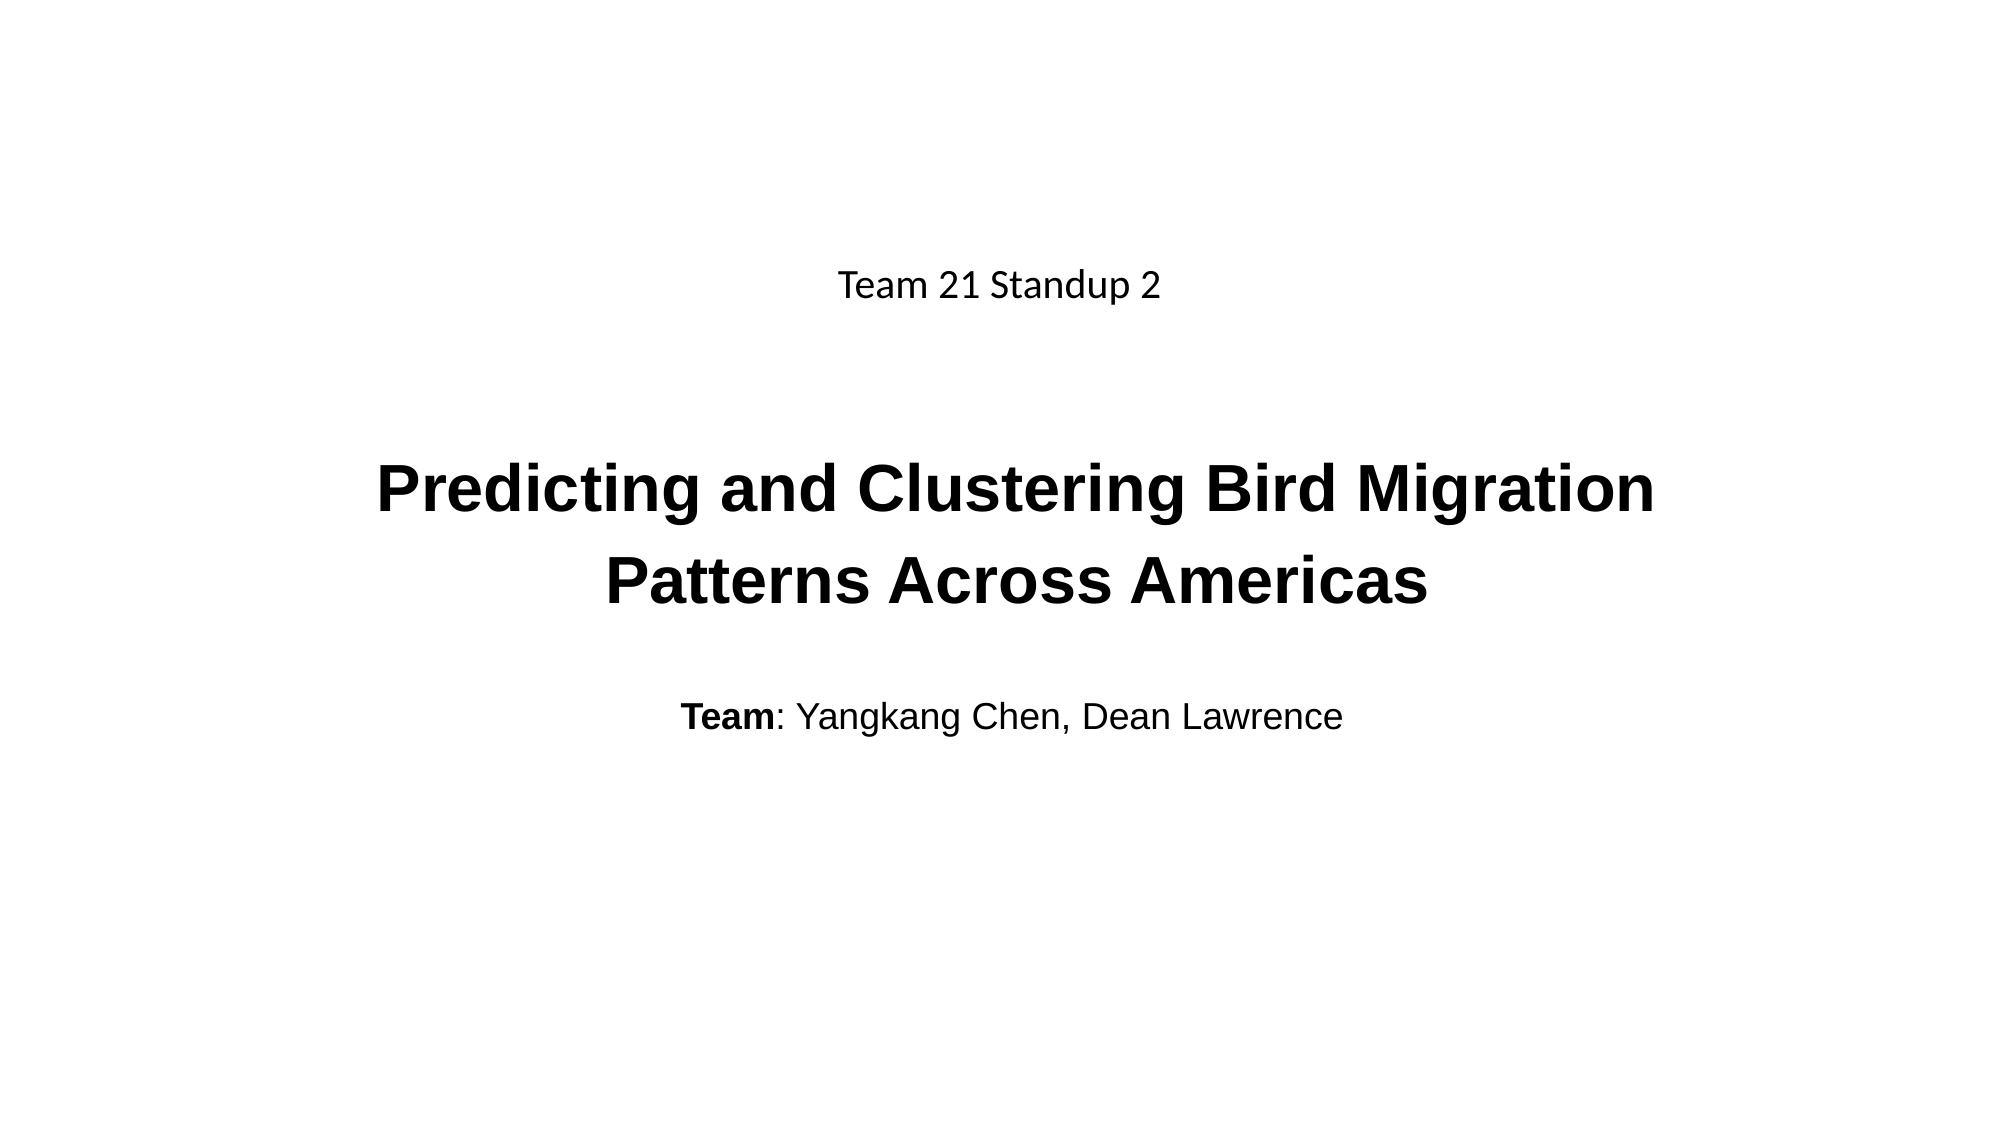

Team 21 Standup 2
Predicting and Clustering Bird Migration Patterns Across Americas

Team: Yangkang Chen, Dean Lawrence